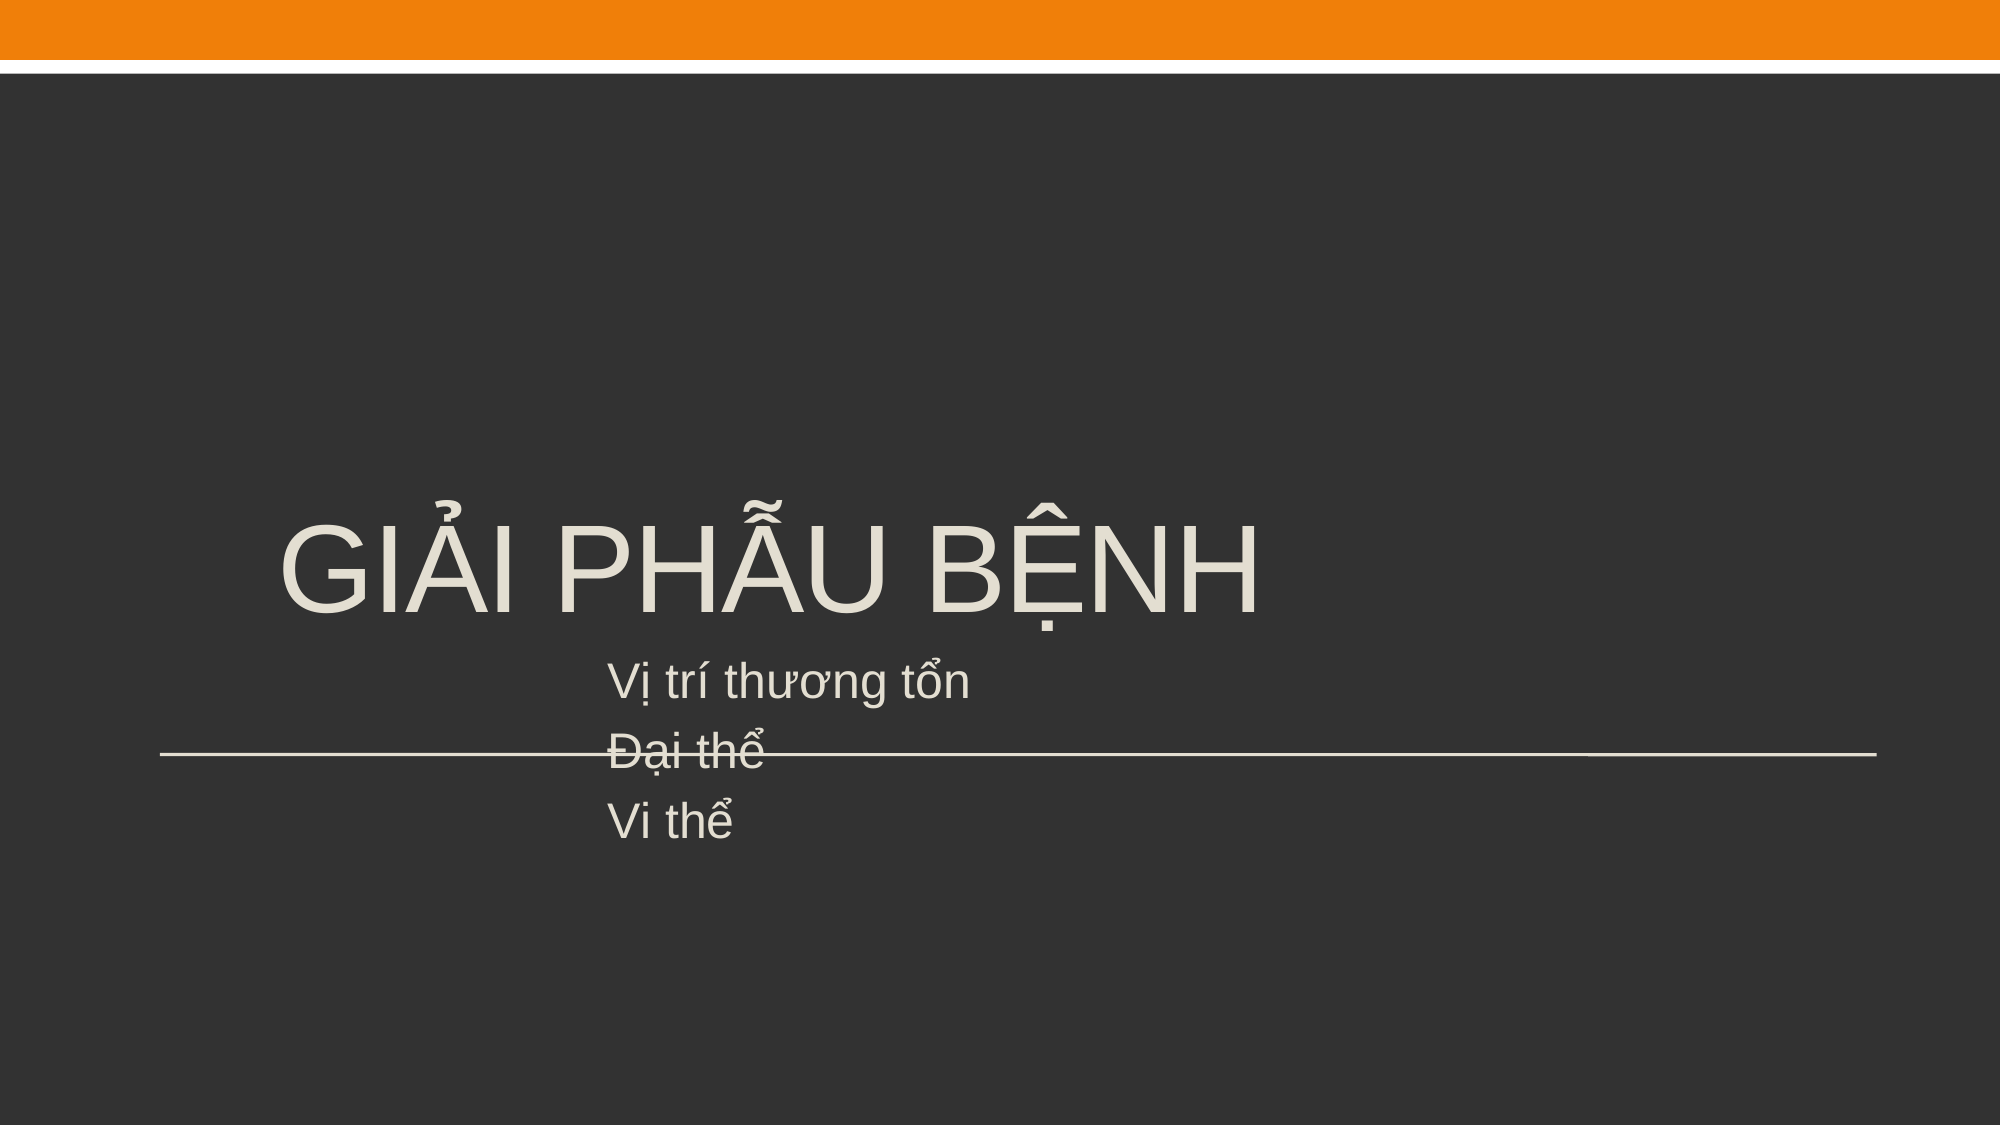

# Giải phẫu bệnh
Vị trí thương tổn
Đại thể
Vi thể